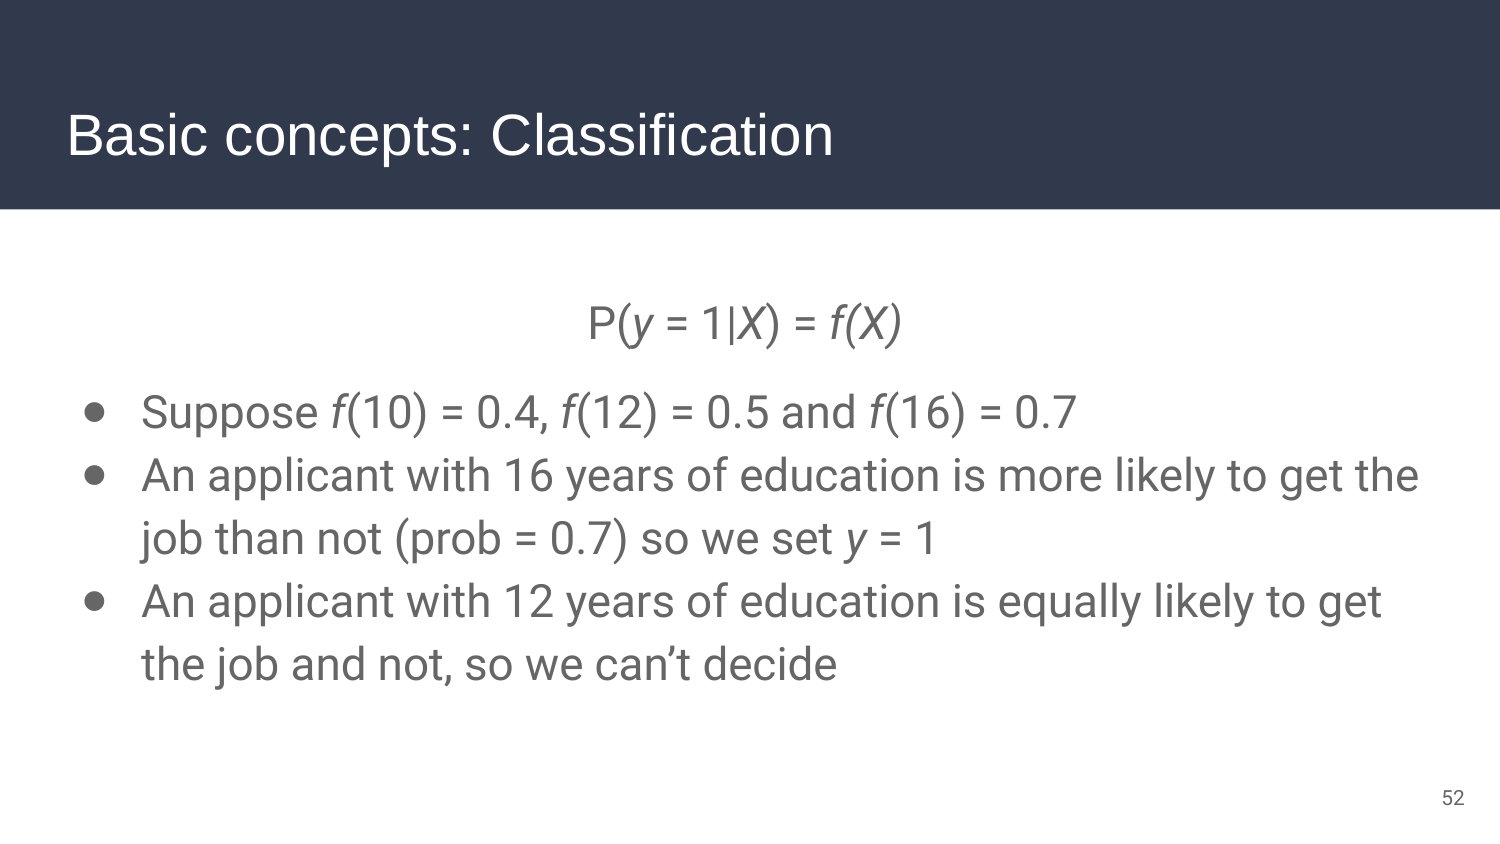

# Basic concepts: Classification
P(y = 1|X) = f(X)
Suppose f(10) = 0.4, f(12) = 0.5 and f(16) = 0.7
An applicant with 16 years of education is more likely to get the job than not (prob = 0.7) so we set y = 1
An applicant with 12 years of education is equally likely to get the job and not, so we can’t decide
52